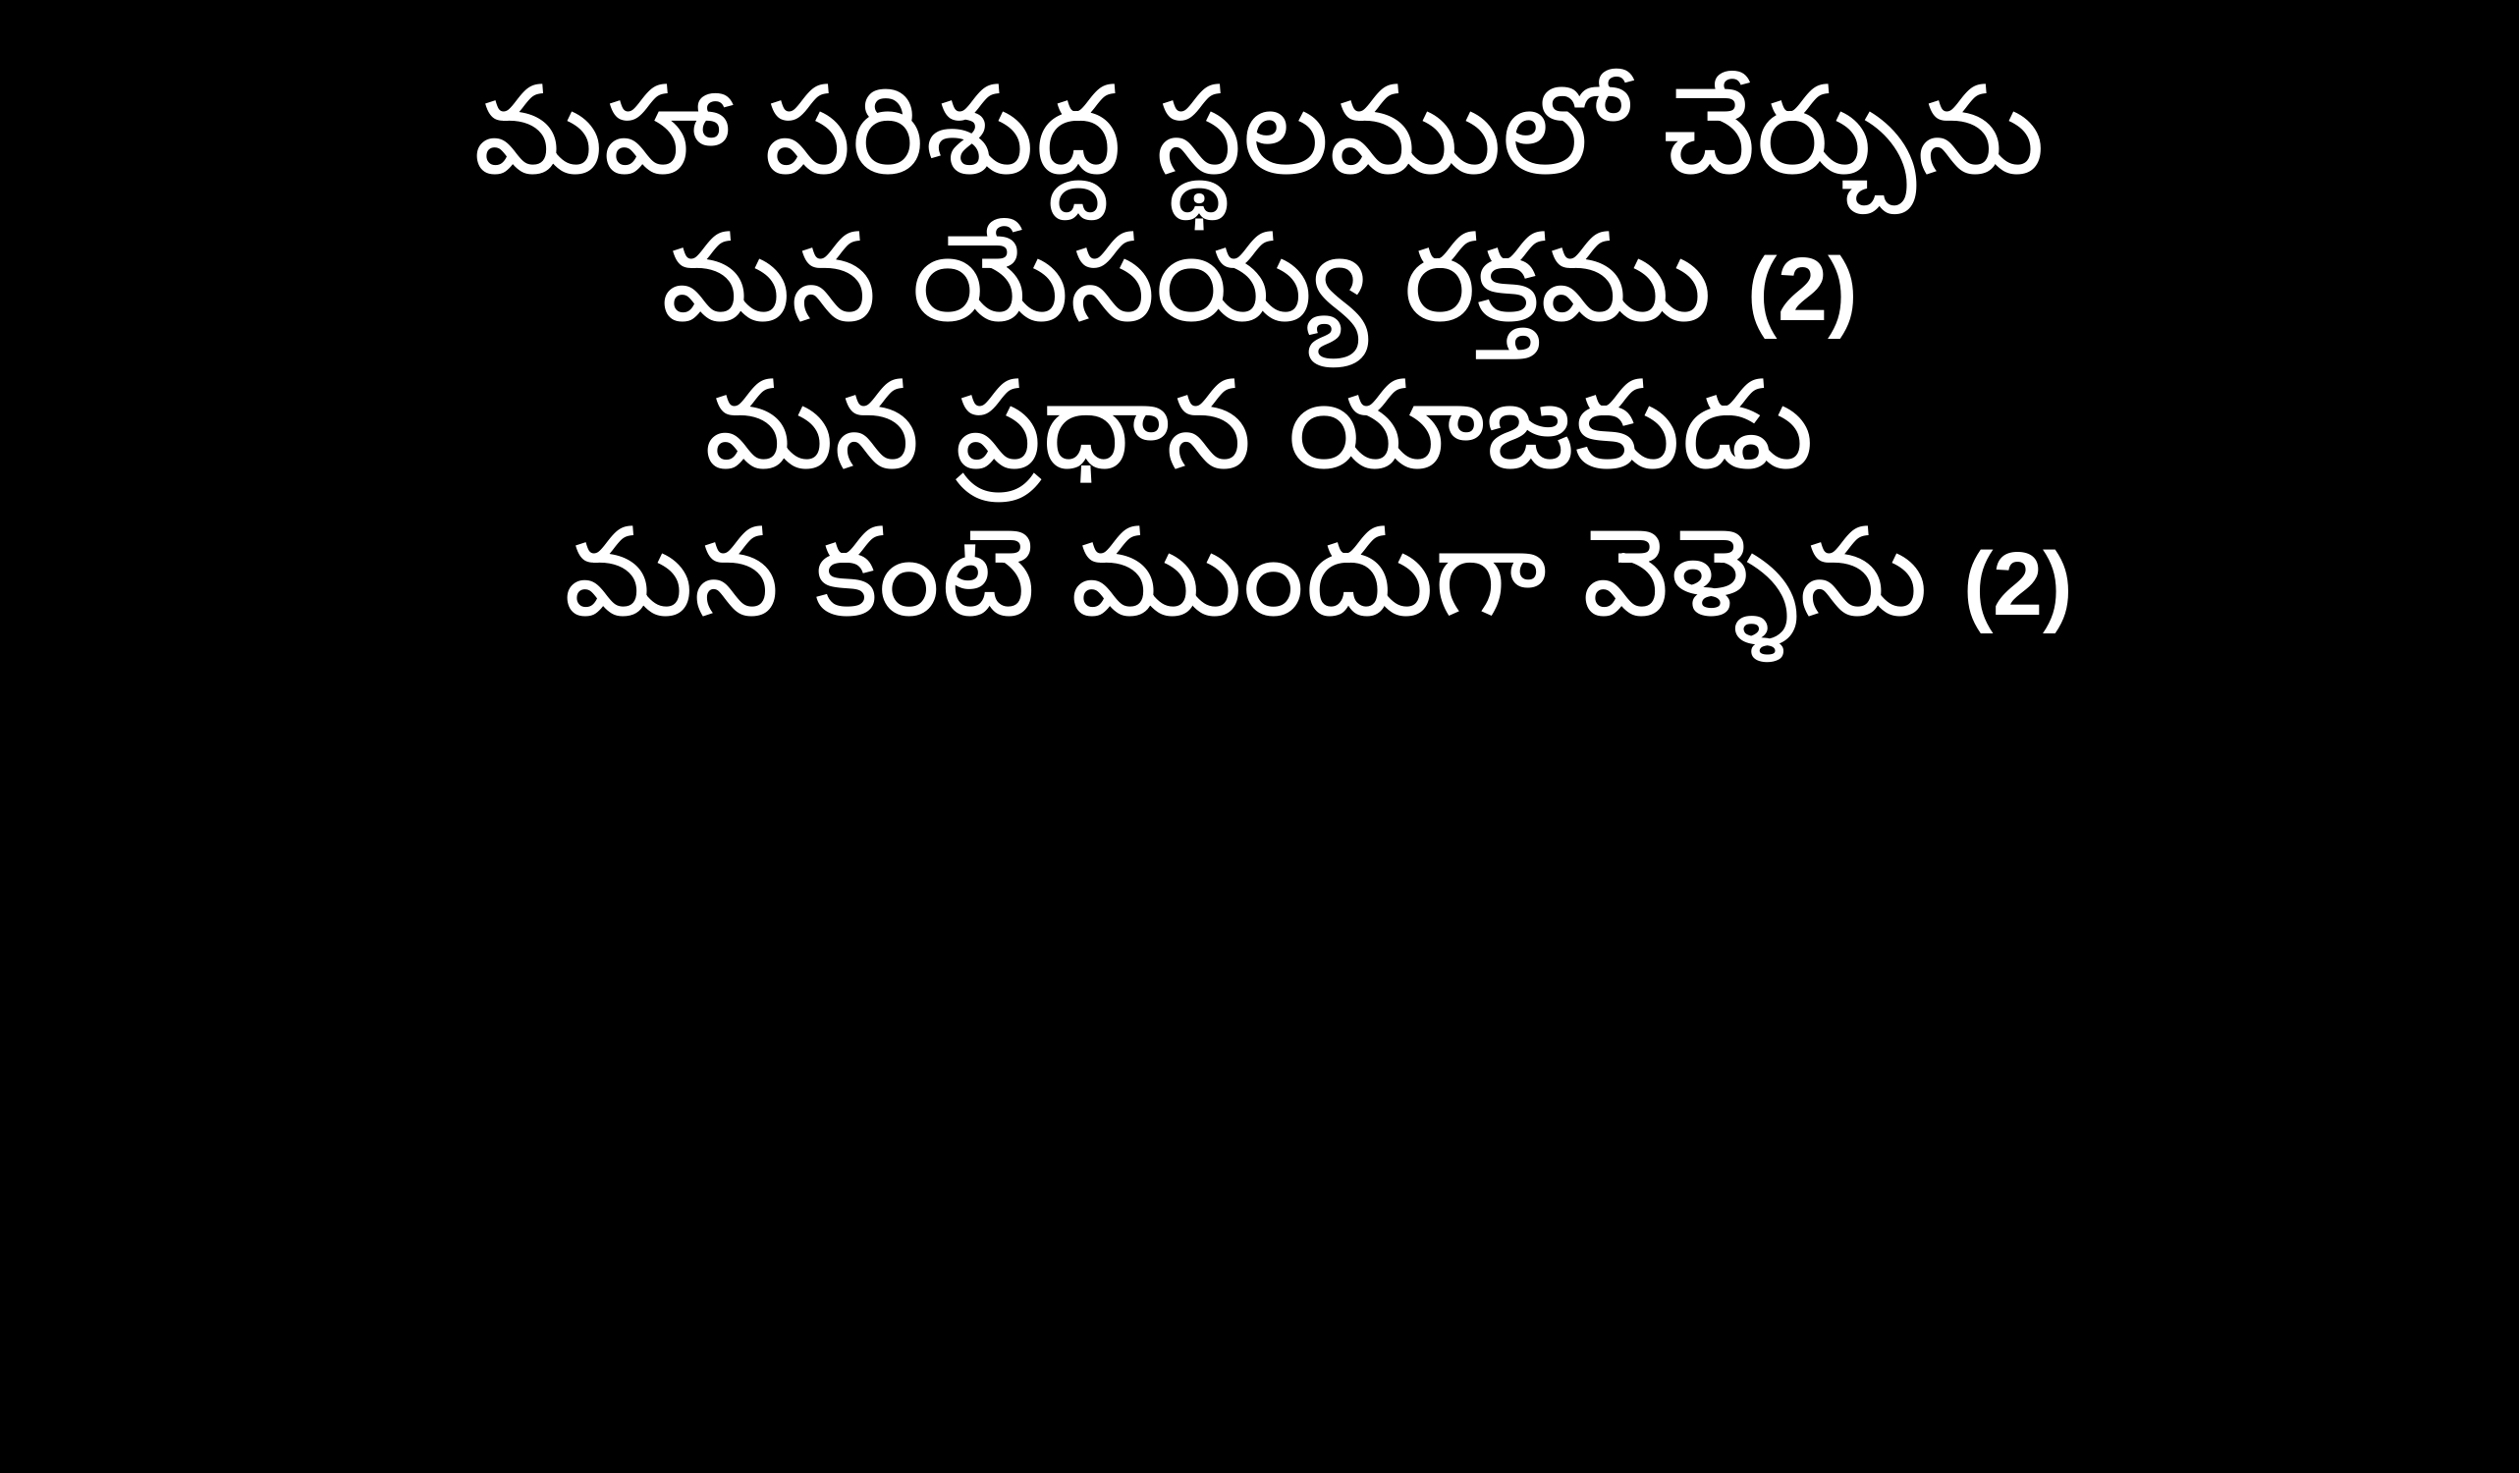

మహా పరిశుద్ద స్థలములో చేర్చును
మన యేసయ్య రక్తము (2)
మన ప్రధాన యాజకుడు
       మన కంటె ముందుగా వెళ్ళెను (2)